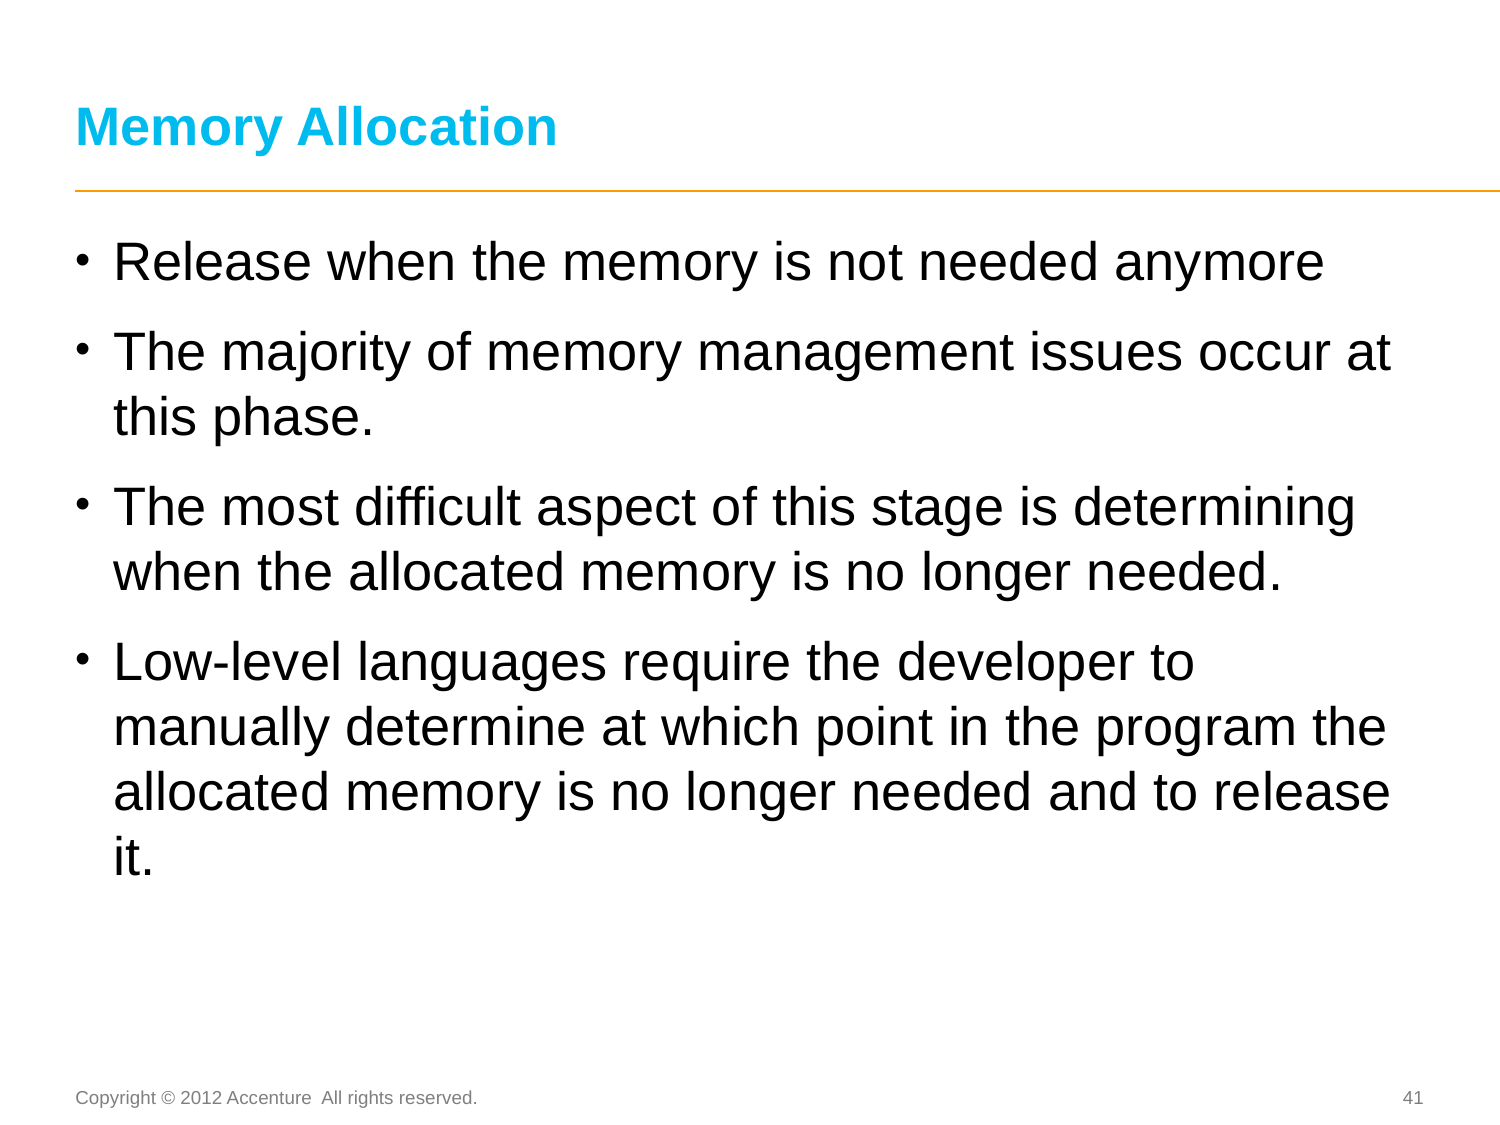

# Memory Allocation
Release when the memory is not needed anymore
The majority of memory management issues occur at this phase.
The most difficult aspect of this stage is determining when the allocated memory is no longer needed.
Low-level languages require the developer to manually determine at which point in the program the allocated memory is no longer needed and to release it.